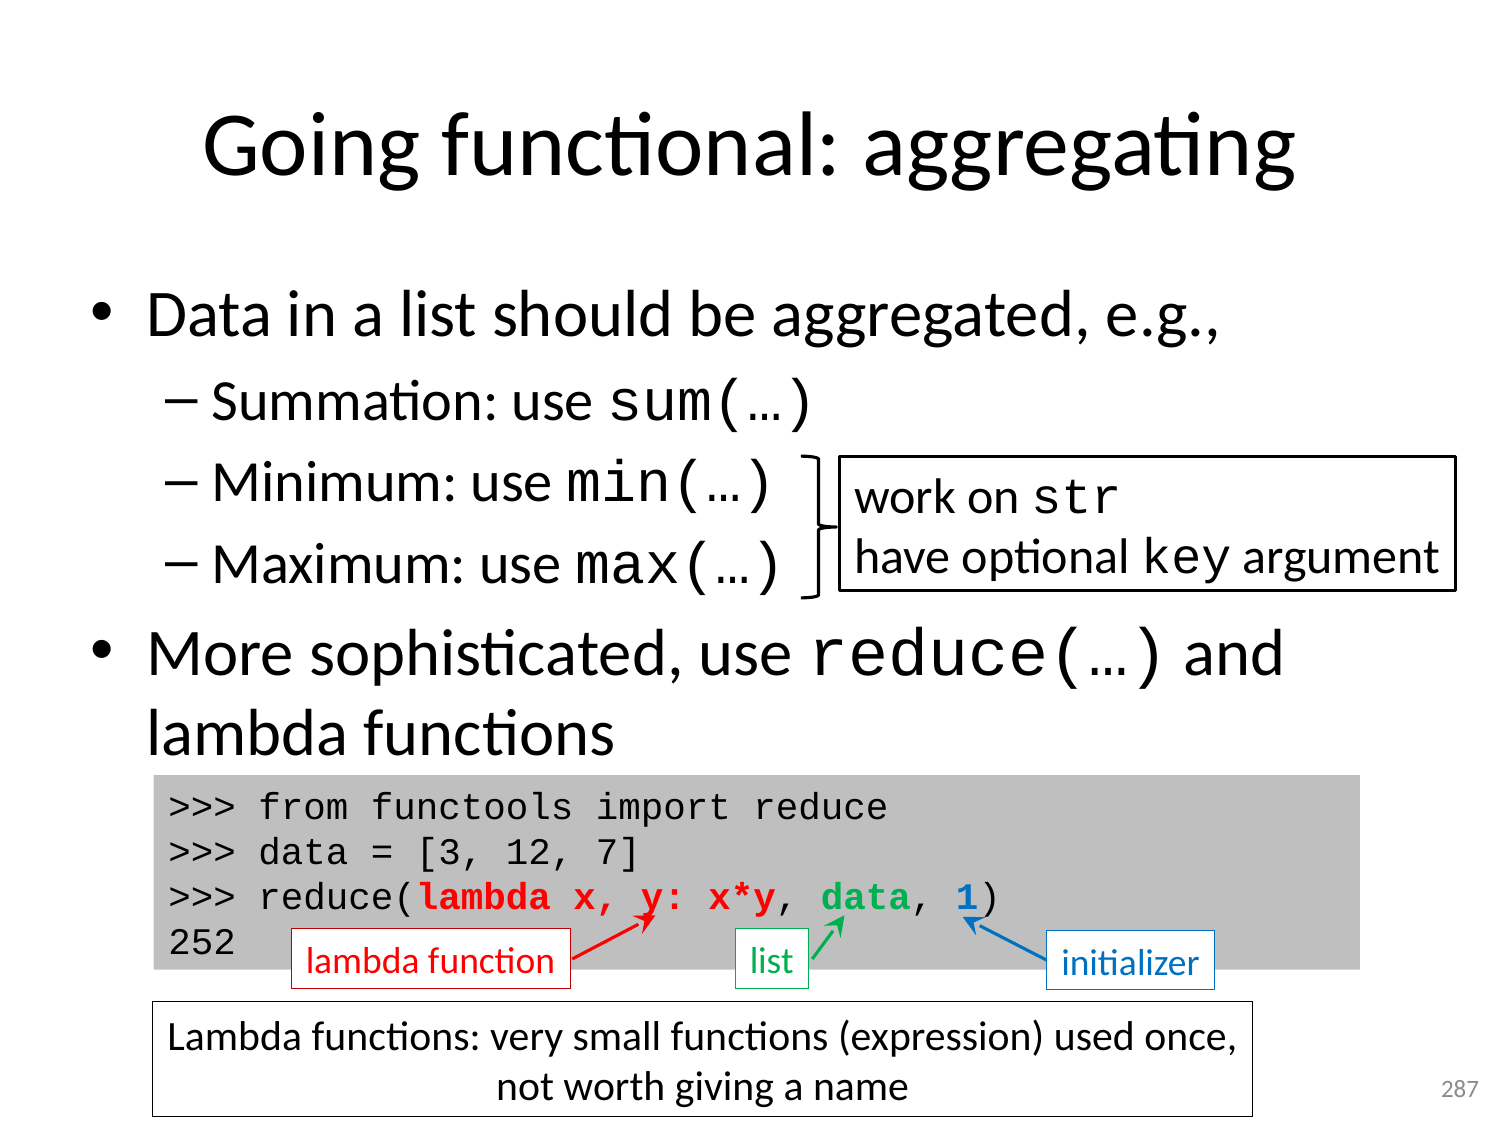

# Going functional: aggregating
Data in a list should be aggregated, e.g.,
Summation: use sum(…)
Minimum: use min(…)
Maximum: use max(…)
More sophisticated, use reduce(…) and lambda functions

work on str
have optional key argument
>>> from functools import reduce
>>> data = [3, 12, 7]
>>> reduce(lambda x, y: x*y, data, 1)
252
lambda function
list
initializer
Lambda functions: very small functions (expression) used once,
not worth giving a name
287